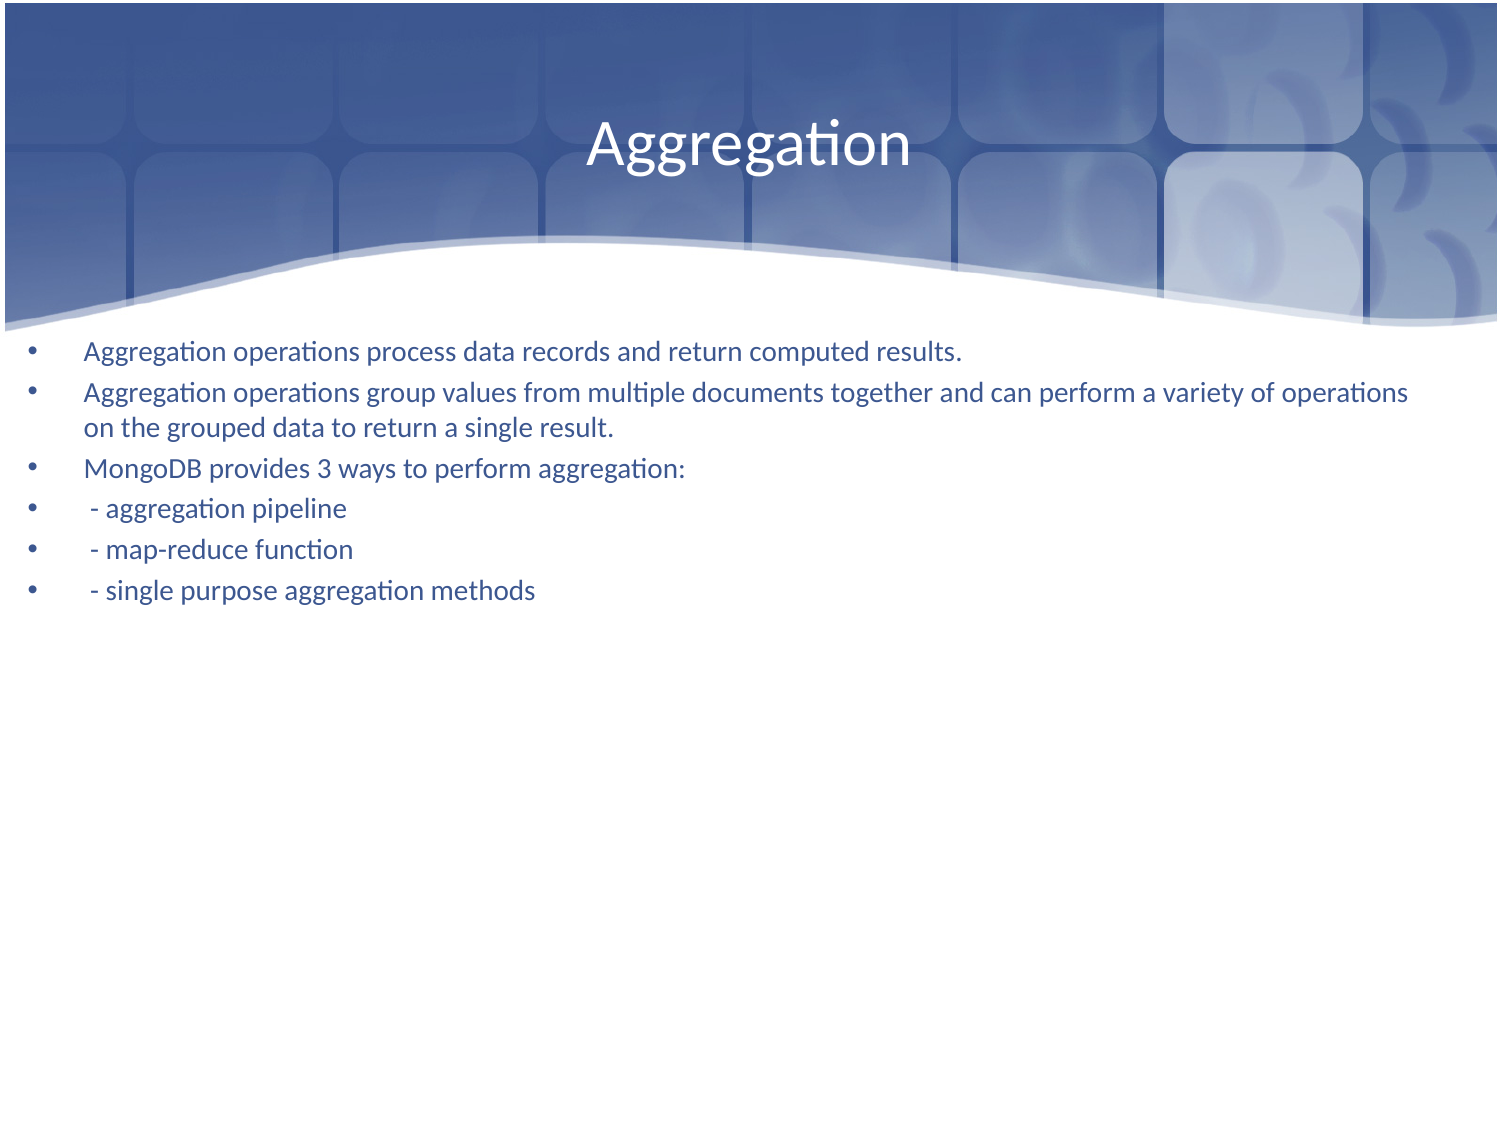

# Aggregation
Aggregation operations process data records and return computed results.
Aggregation operations group values from multiple documents together and can perform a variety of operations on the grouped data to return a single result.
MongoDB provides 3 ways to perform aggregation:
 - aggregation pipeline
 - map-reduce function
 - single purpose aggregation methods